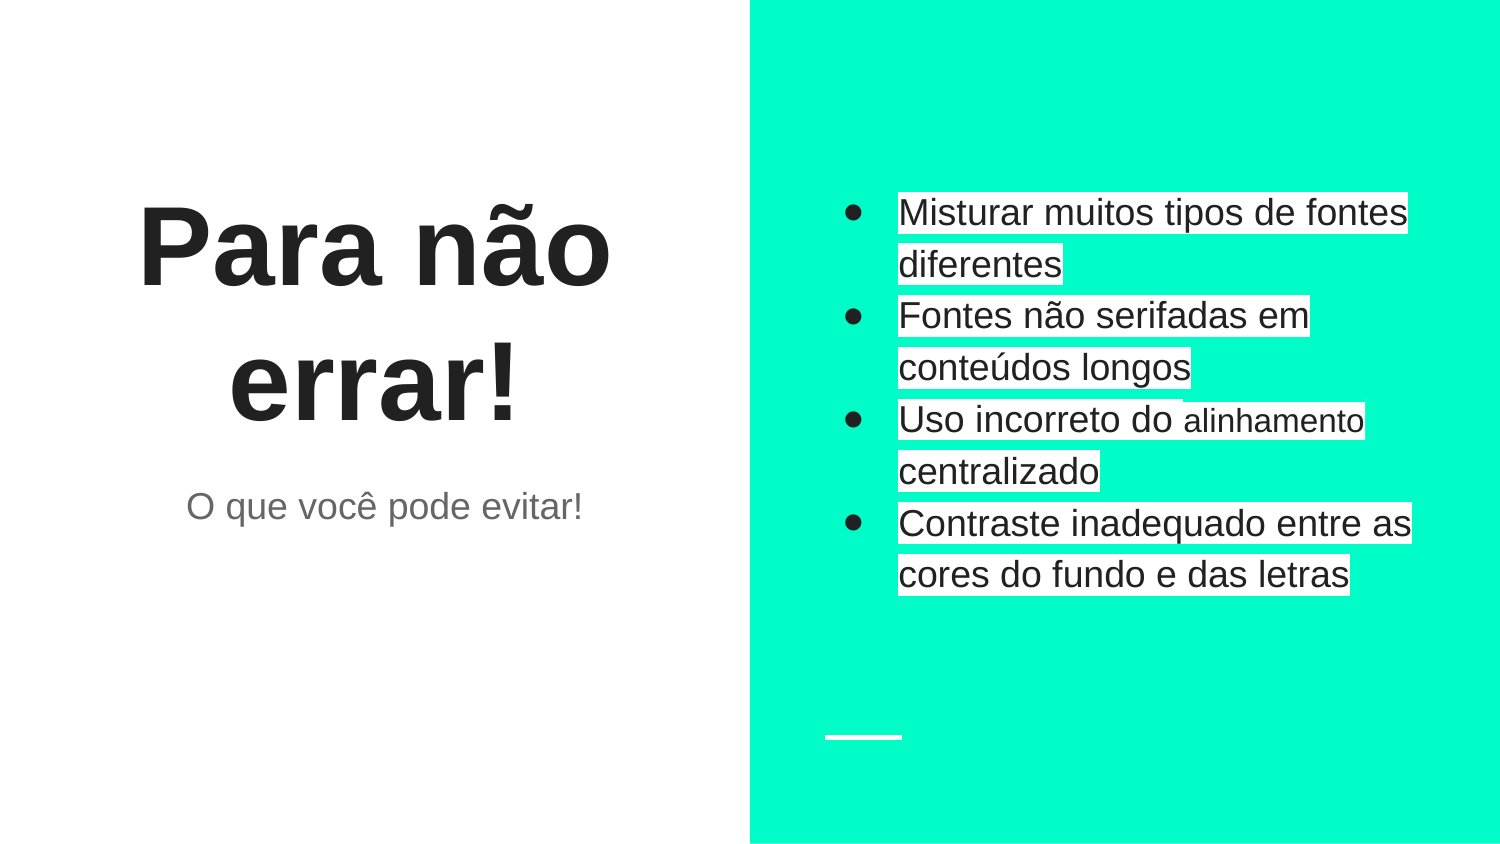

Misturar muitos tipos de fontes diferentes
Fontes não serifadas em conteúdos longos
Uso incorreto do alinhamento centralizado
Contraste inadequado entre as cores do fundo e das letras

# Para não errar!
O que você pode evitar!